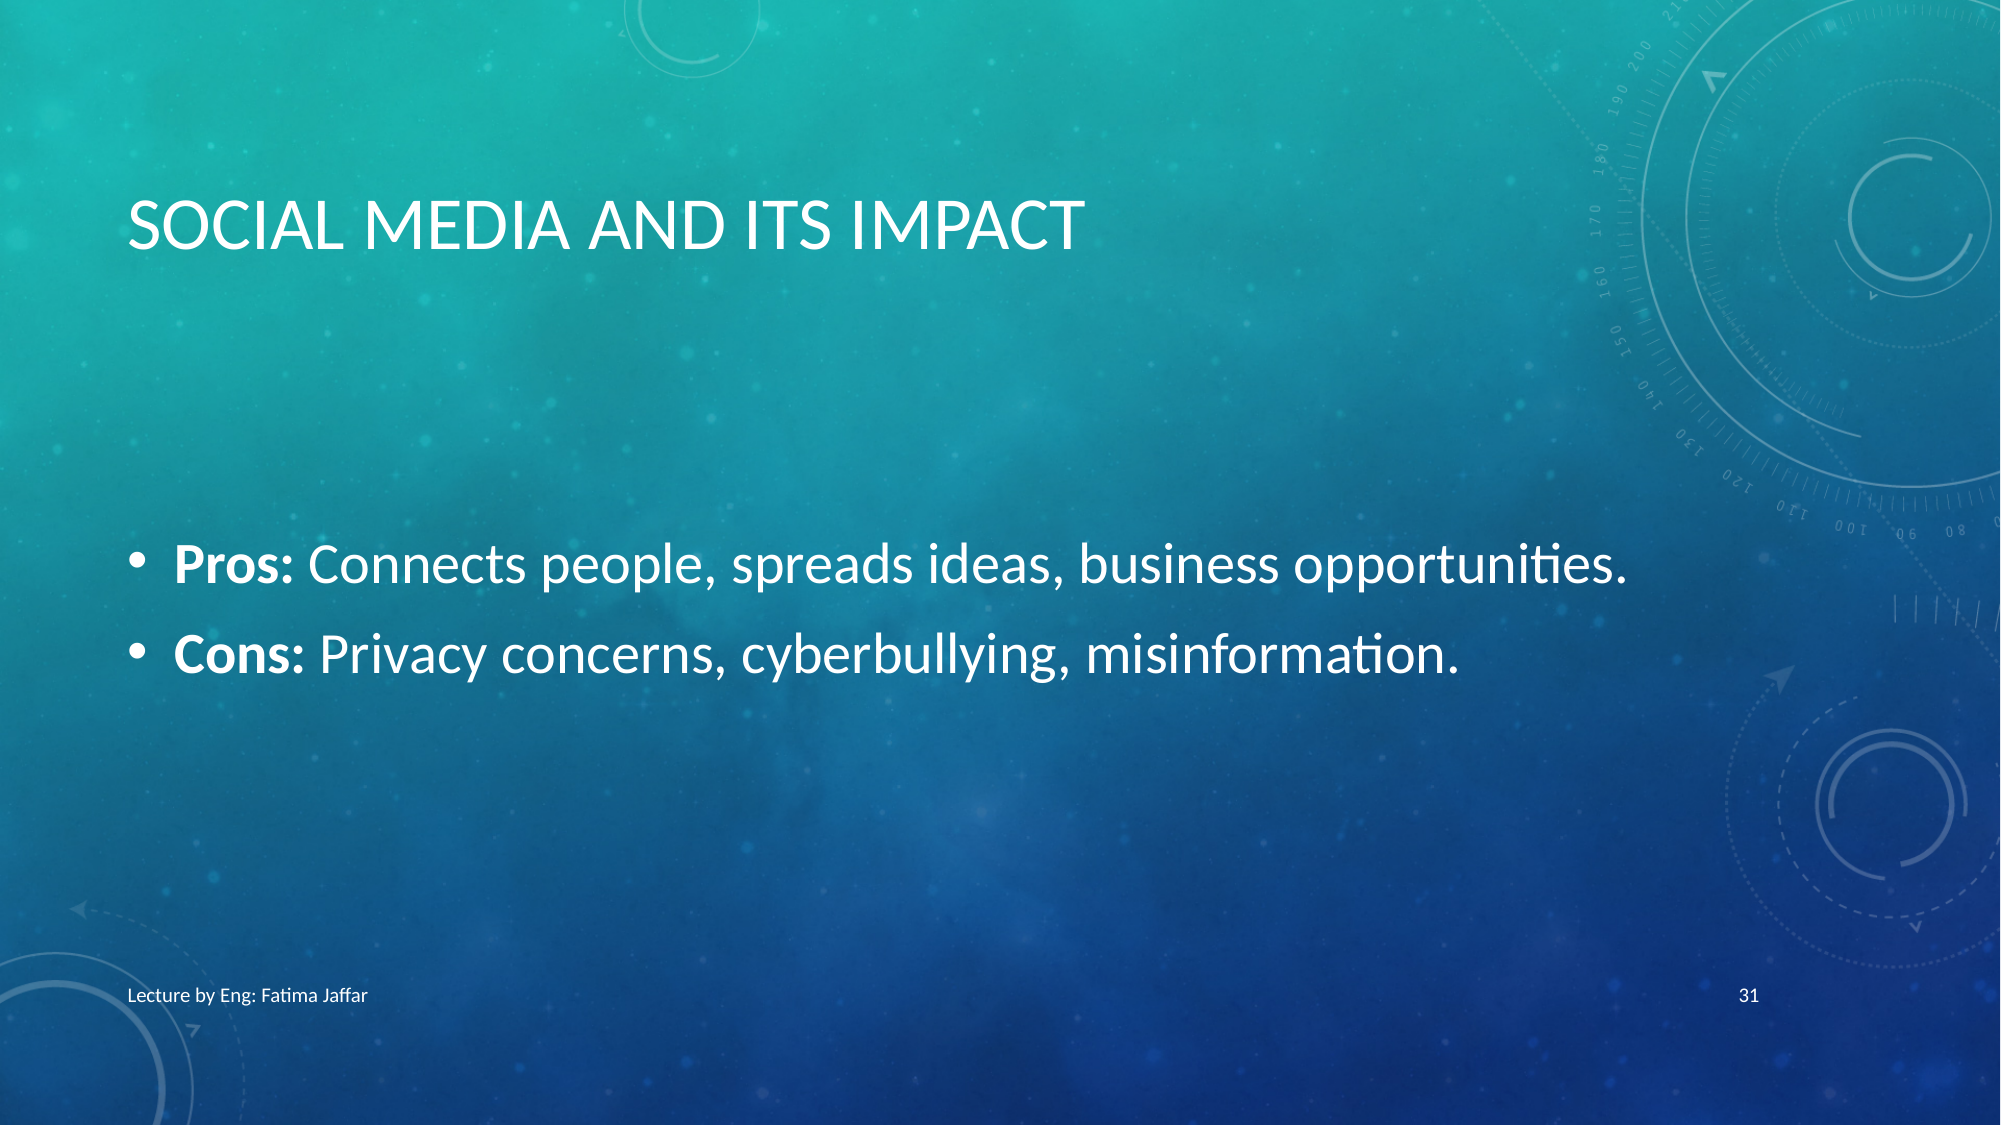

# Social Media and Its Impact
Pros: Connects people, spreads ideas, business opportunities.
Cons: Privacy concerns, cyberbullying, misinformation.

Lecture by Eng: Fatima Jaffar
31